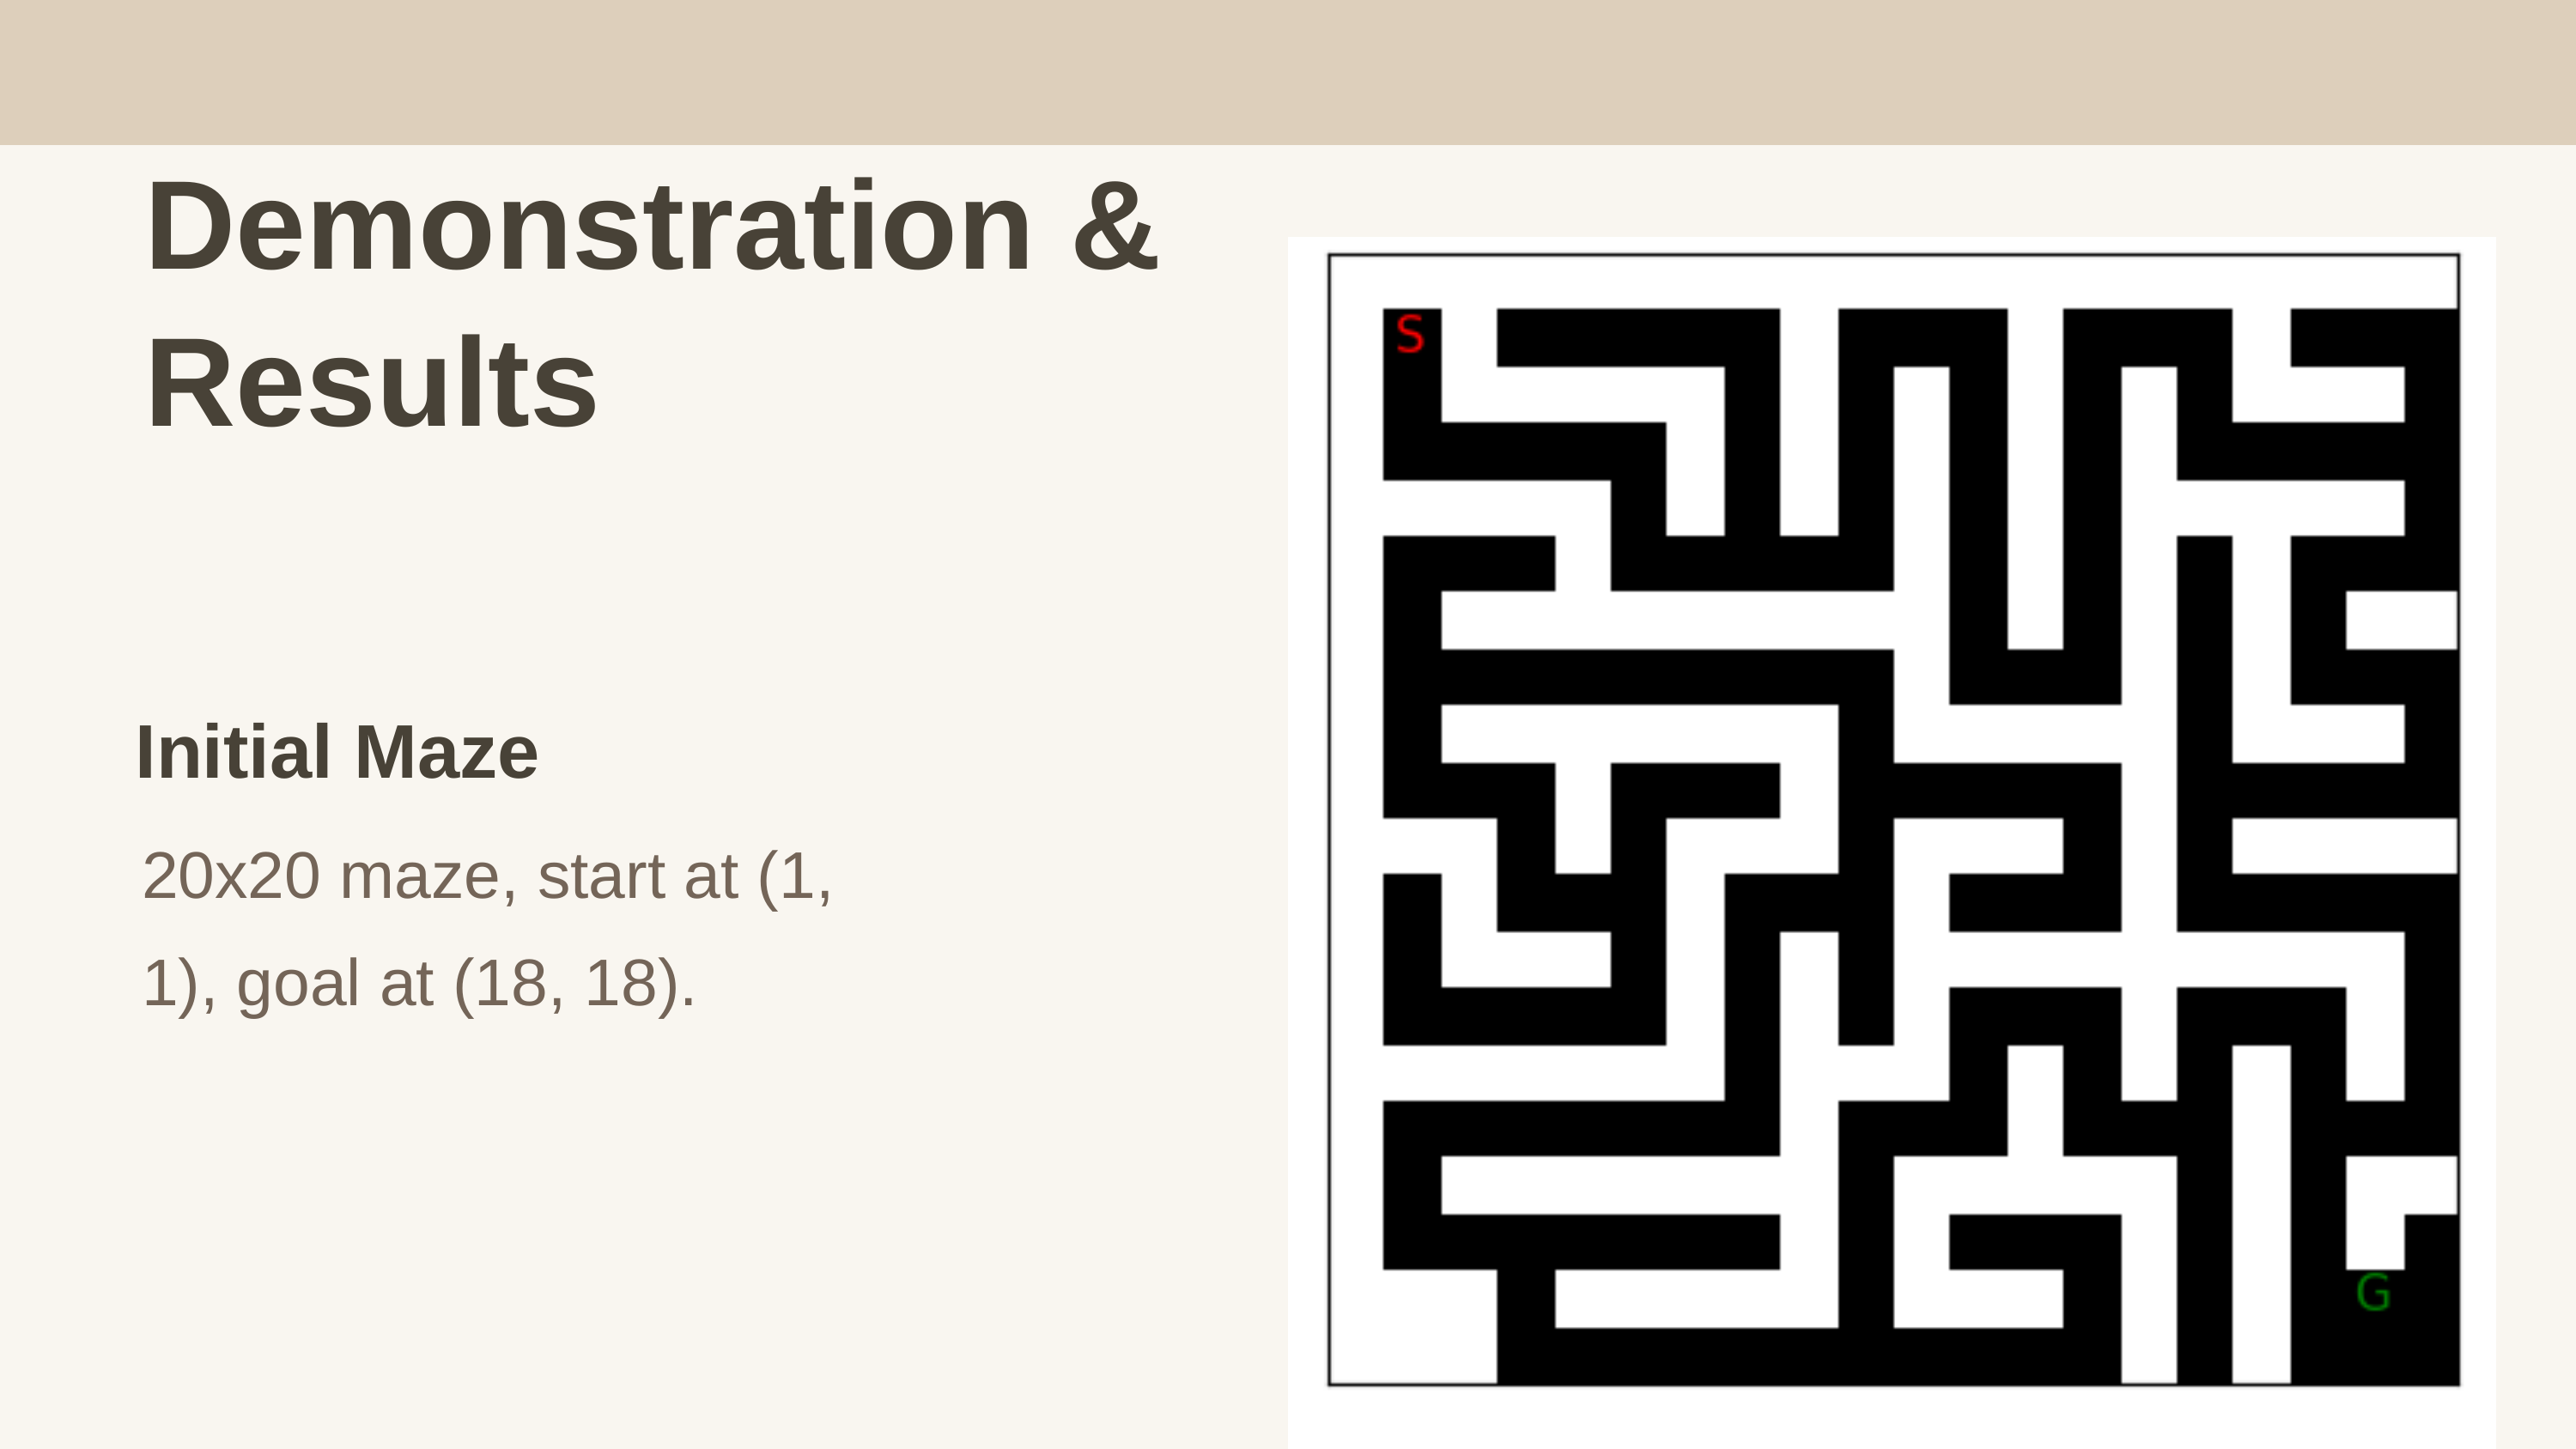

Demonstration & Results

Initial Maze

20x20 maze, start at (1, 1), goal at (18, 18).